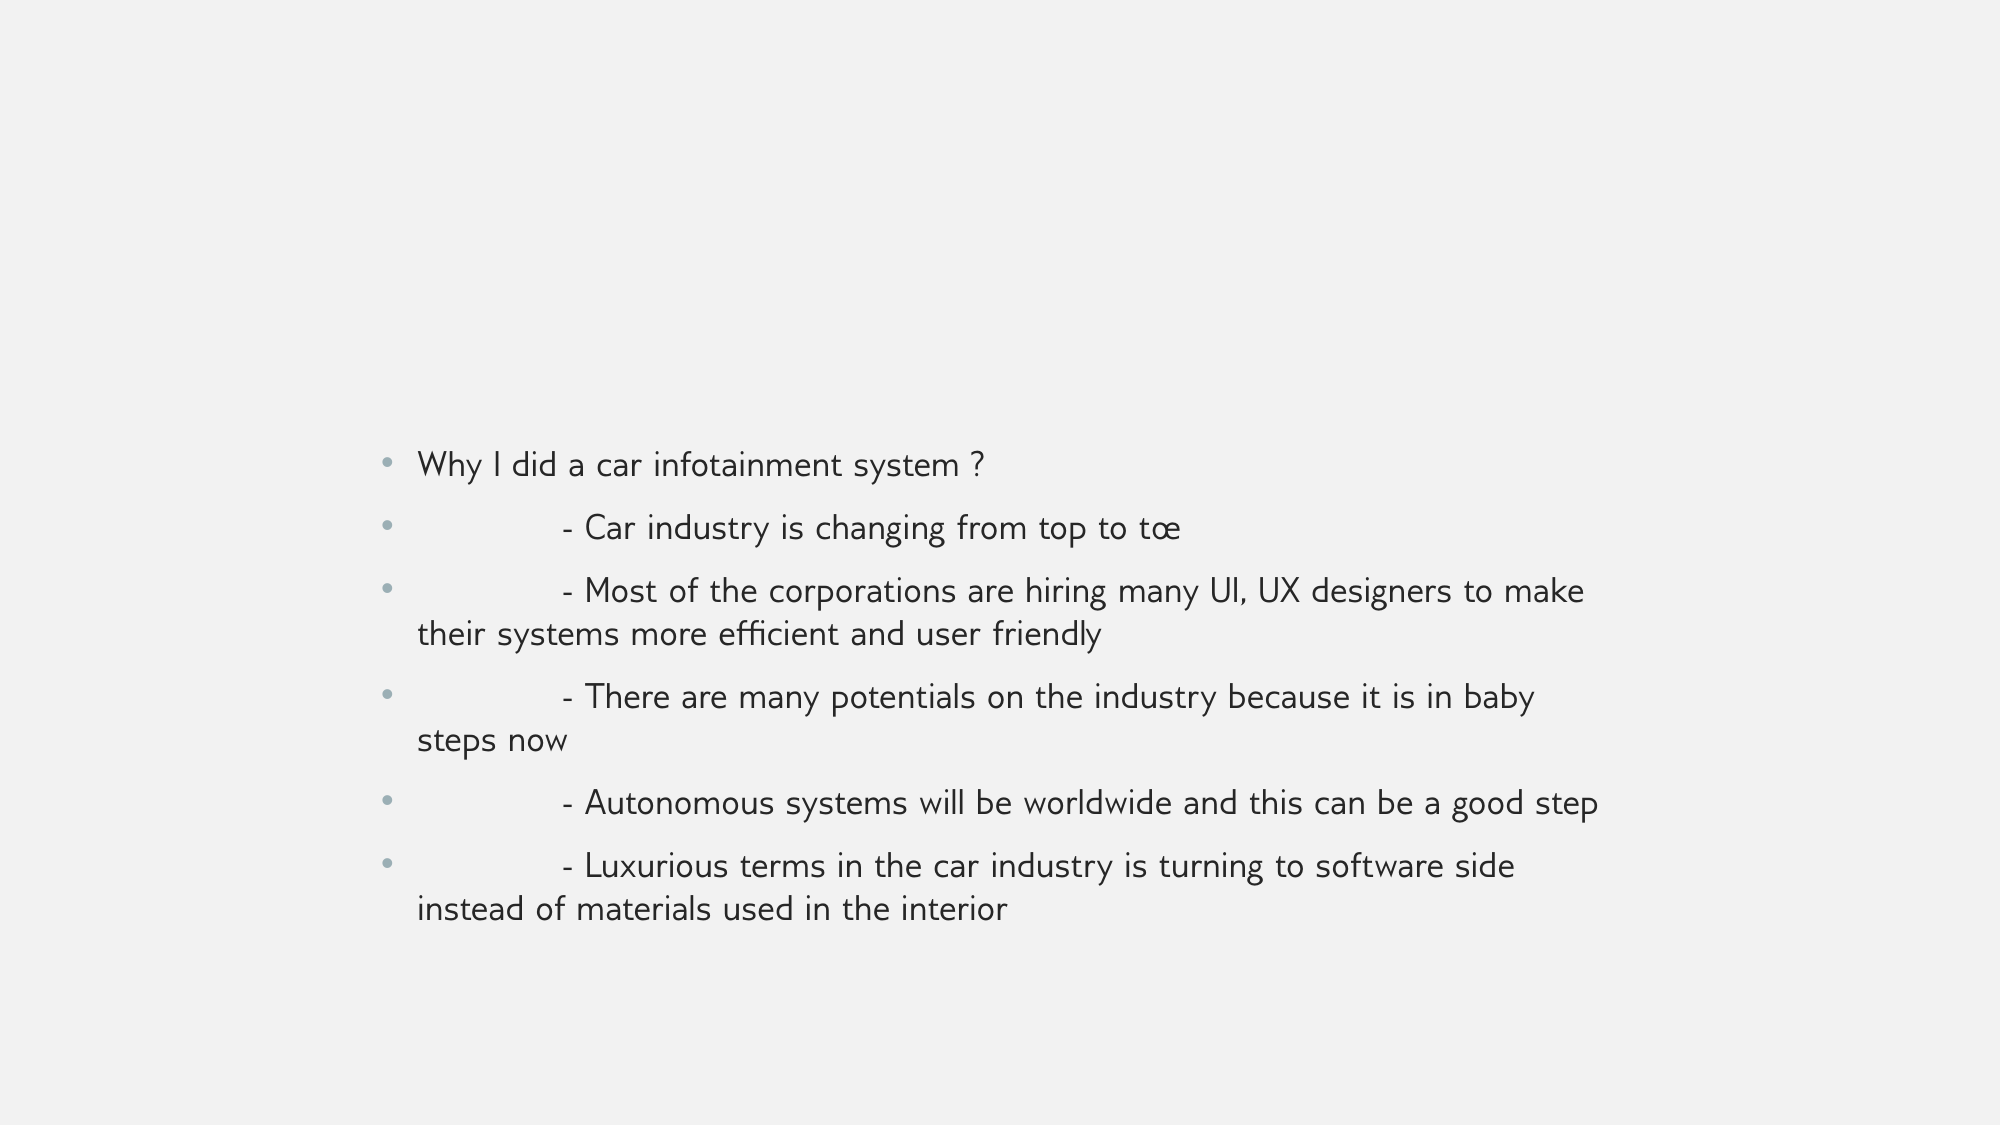

#
Why I did a car infotainment system ?
	- Car industry is changing from top to toe
	- Most of the corporations are hiring many UI, UX designers to make their systems more efficient and user friendly
	- There are many potentials on the industry because it is in baby steps now
	- Autonomous systems will be worldwide and this can be a good step
	- Luxurious terms in the car industry is turning to software side instead of materials used in the interior